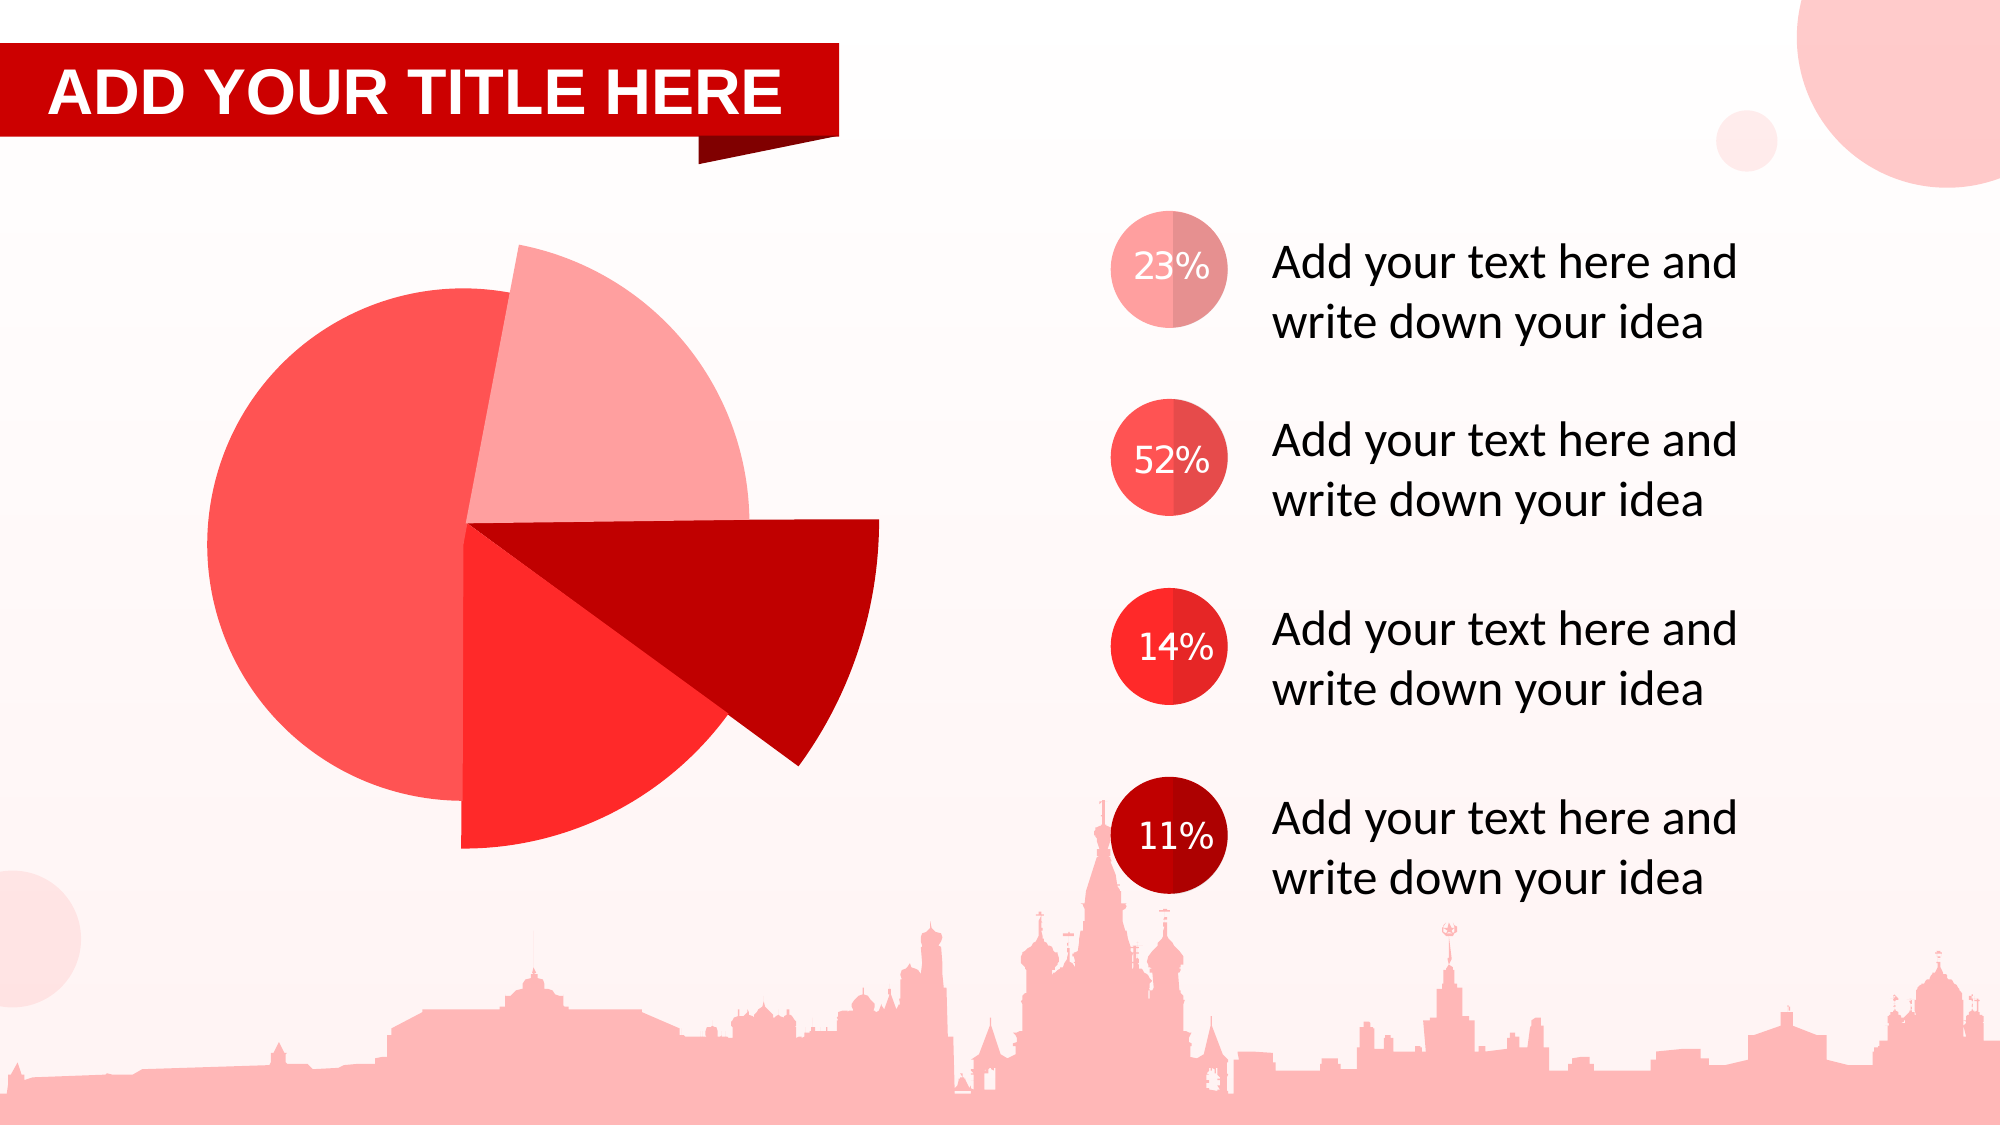

ADD YOUR TITLE HERE

Add your text here and write down your idea
23%

Add your text here and write down your idea
52%

Add your text here and write down your idea
14%

Add your text here and write down your idea

11%